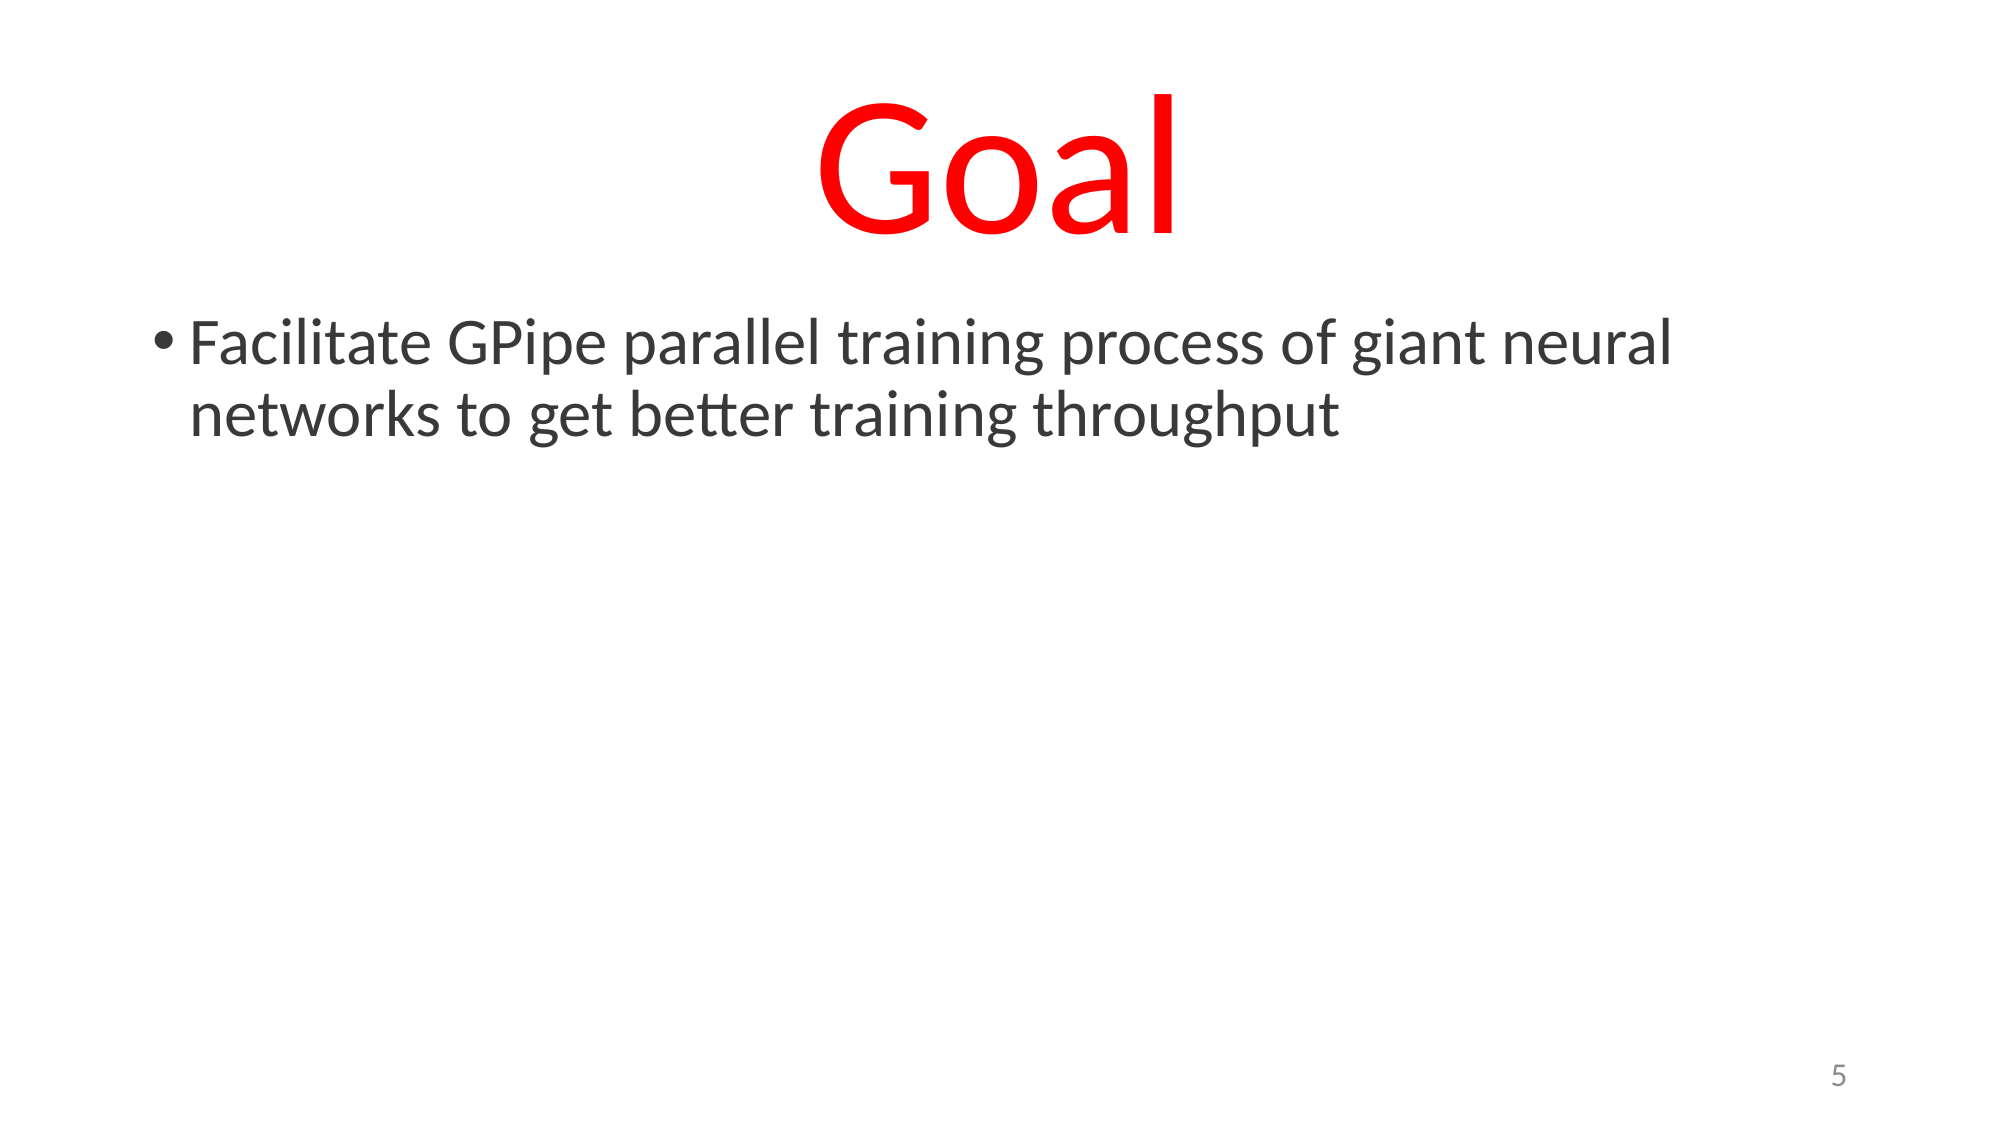

# Goal
Facilitate GPipe parallel training process of giant neural networks to get better training throughput
5